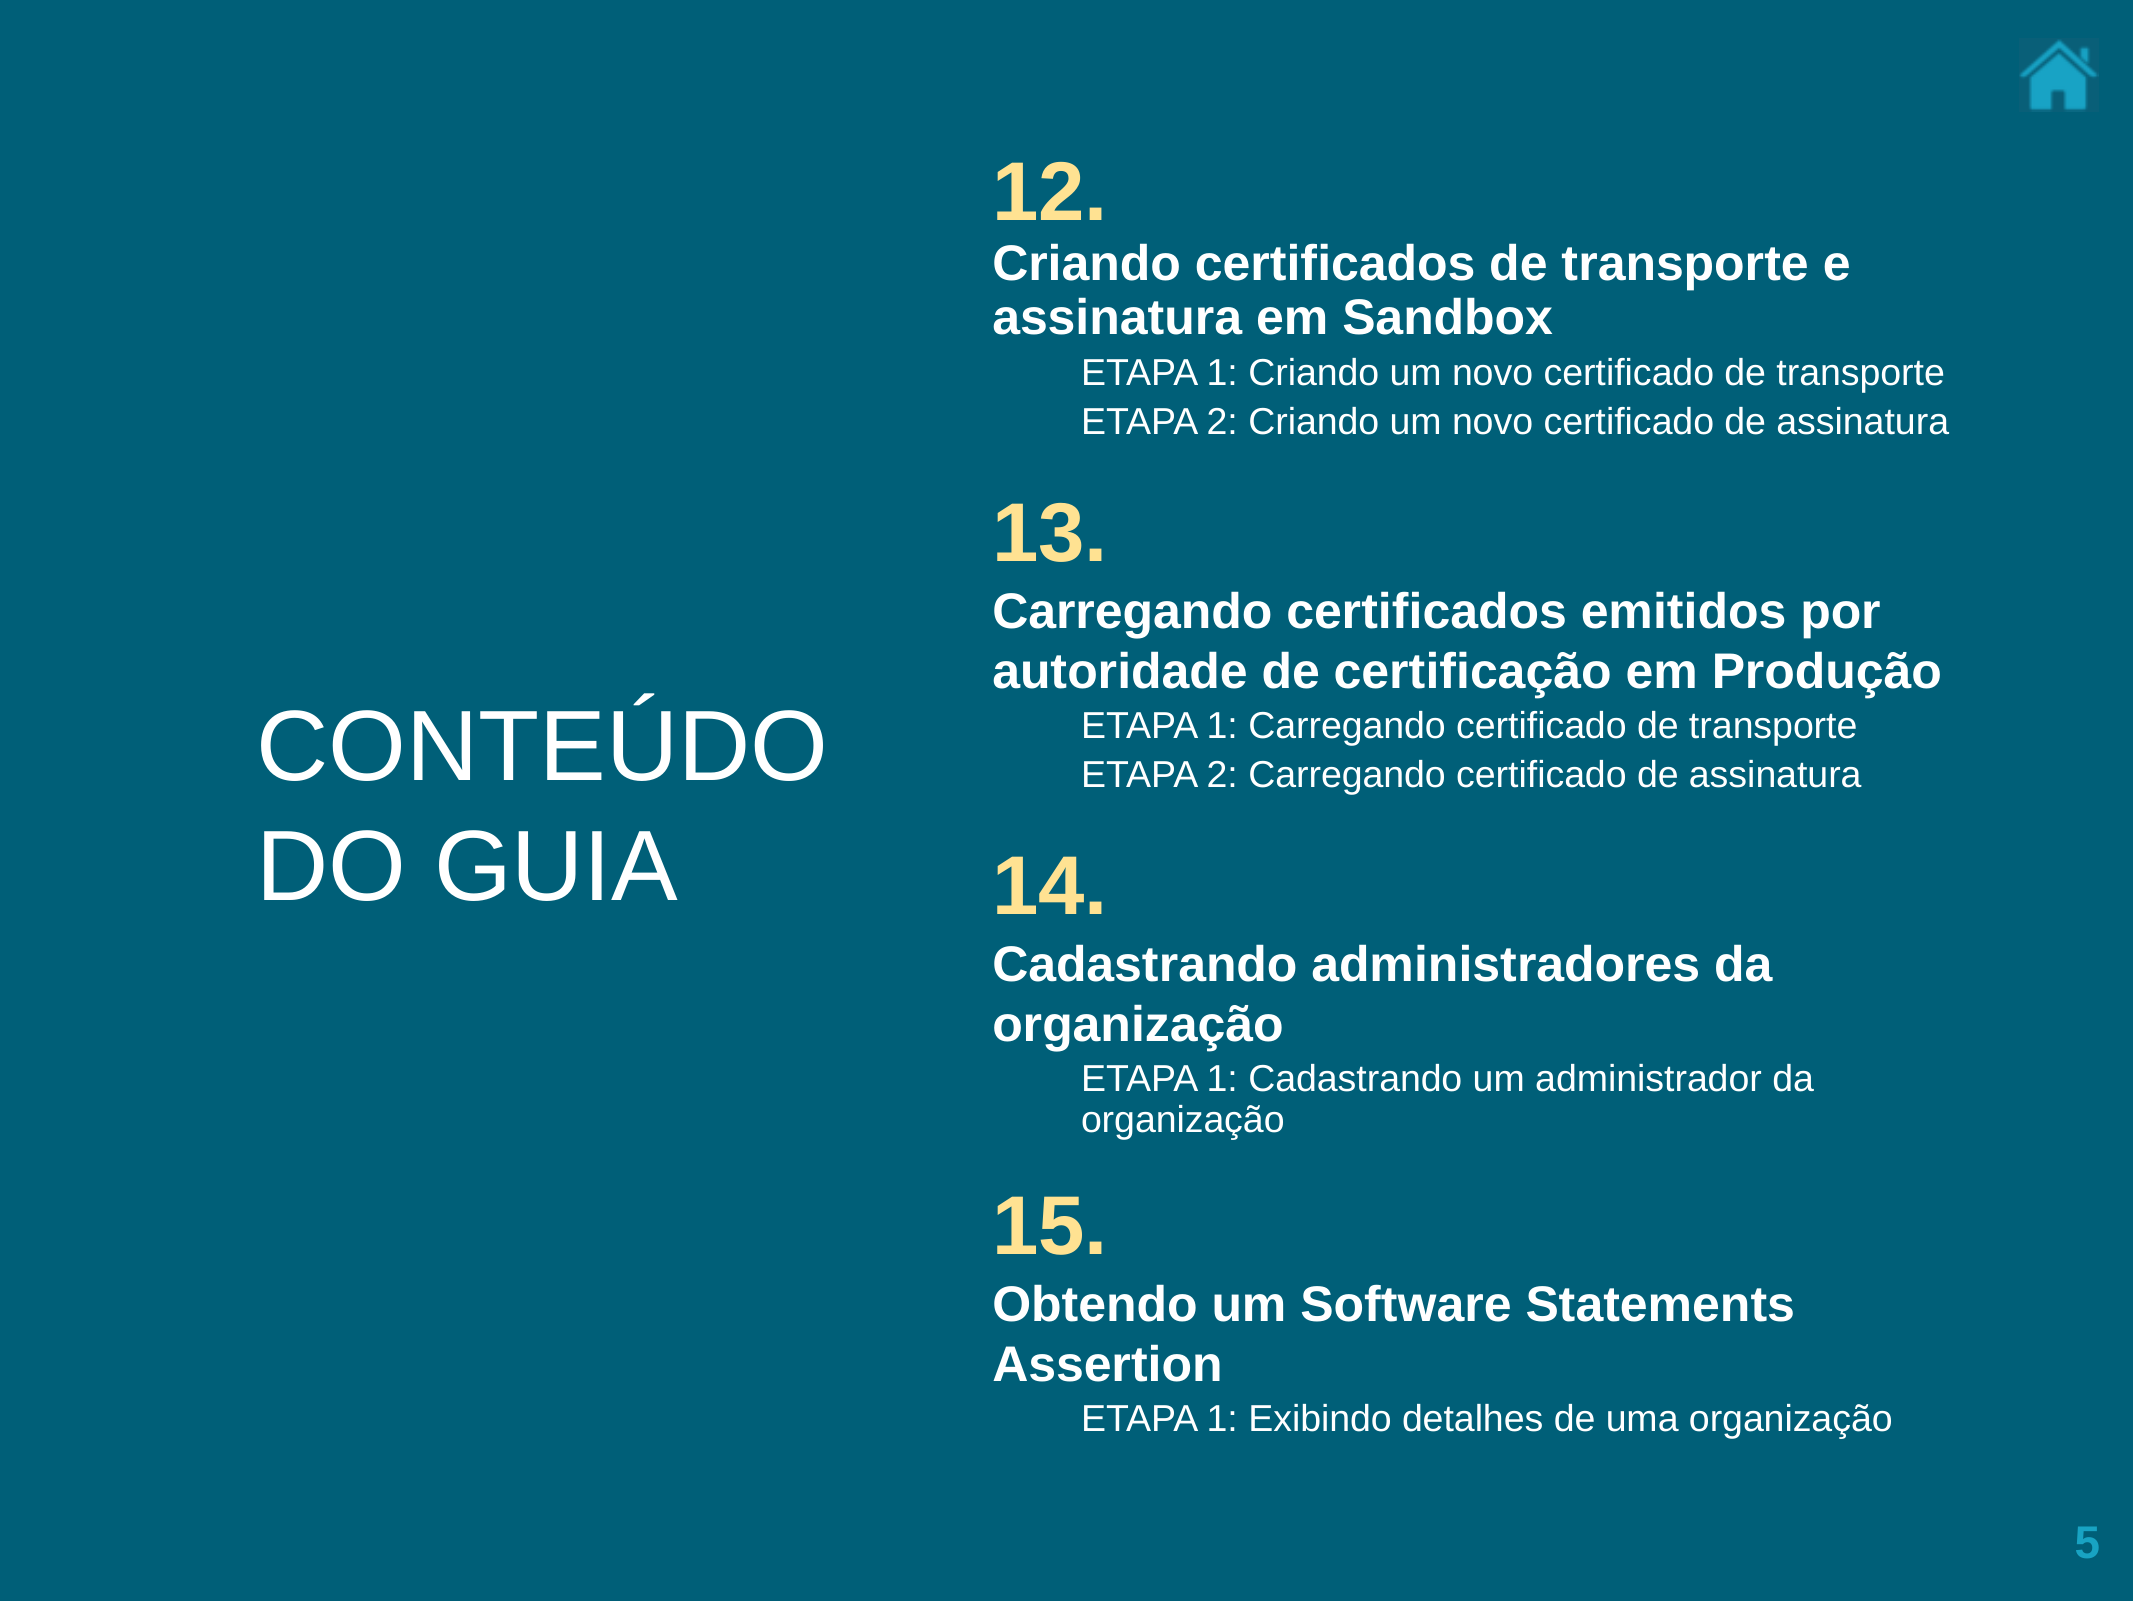

12.
Criando certificados de transporte e assinatura em Sandbox
ETAPA 1: Criando um novo certificado de transporte
ETAPA 2: Criando um novo certificado de assinatura
13.
Carregando certificados emitidos por autoridade de certificação em Produção
ETAPA 1: Carregando certificado de transporte
ETAPA 2: Carregando certificado de assinatura
CONTEÚDO
DO GUIA
14.
Cadastrando administradores da organização
ETAPA 1: Cadastrando um administrador da organização
15.
Obtendo um Software Statements Assertion
ETAPA 1: Exibindo detalhes de uma organização
5